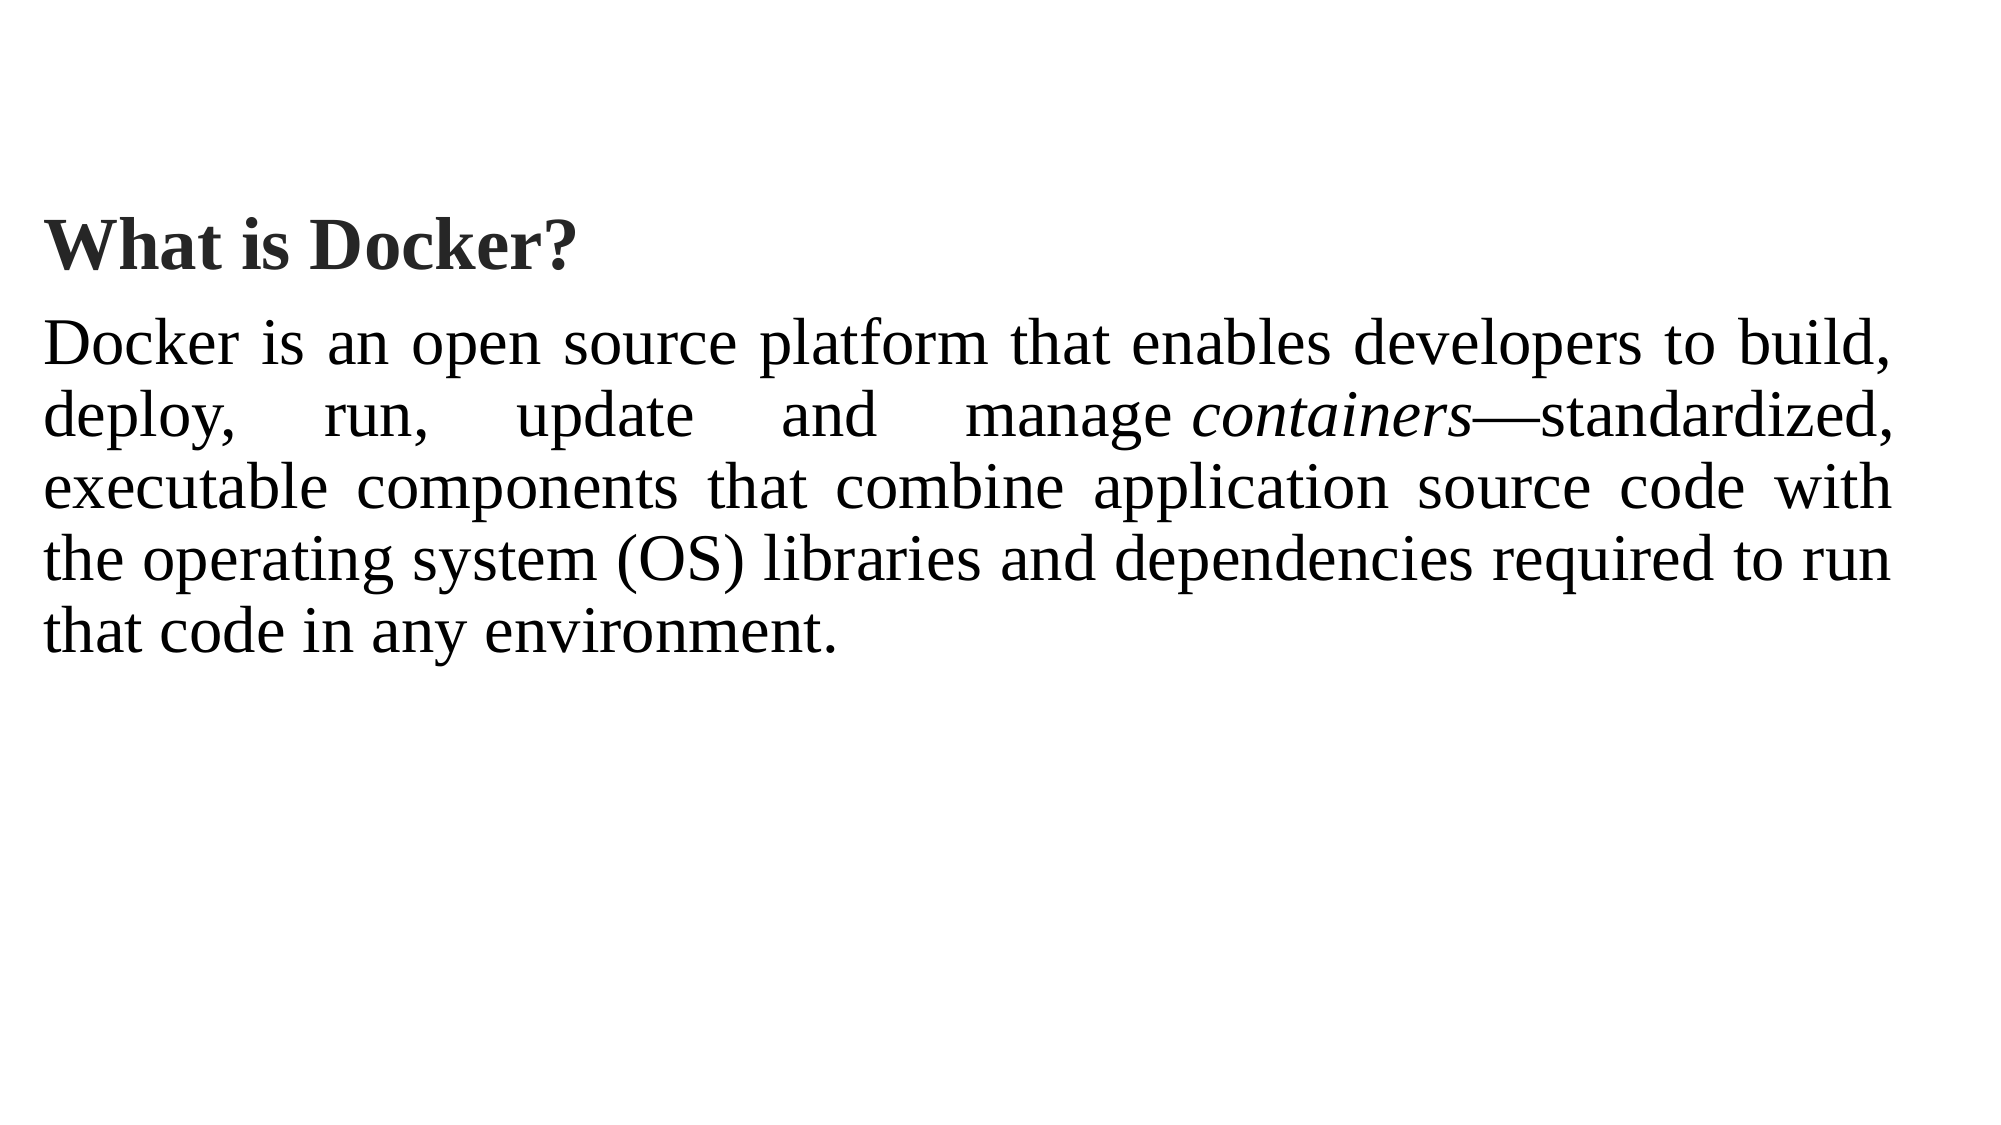

What is Docker?
Docker is an open source platform that enables developers to build, deploy, run, update and manage containers—standardized, executable components that combine application source code with the operating system (OS) libraries and dependencies required to run that code in any environment.